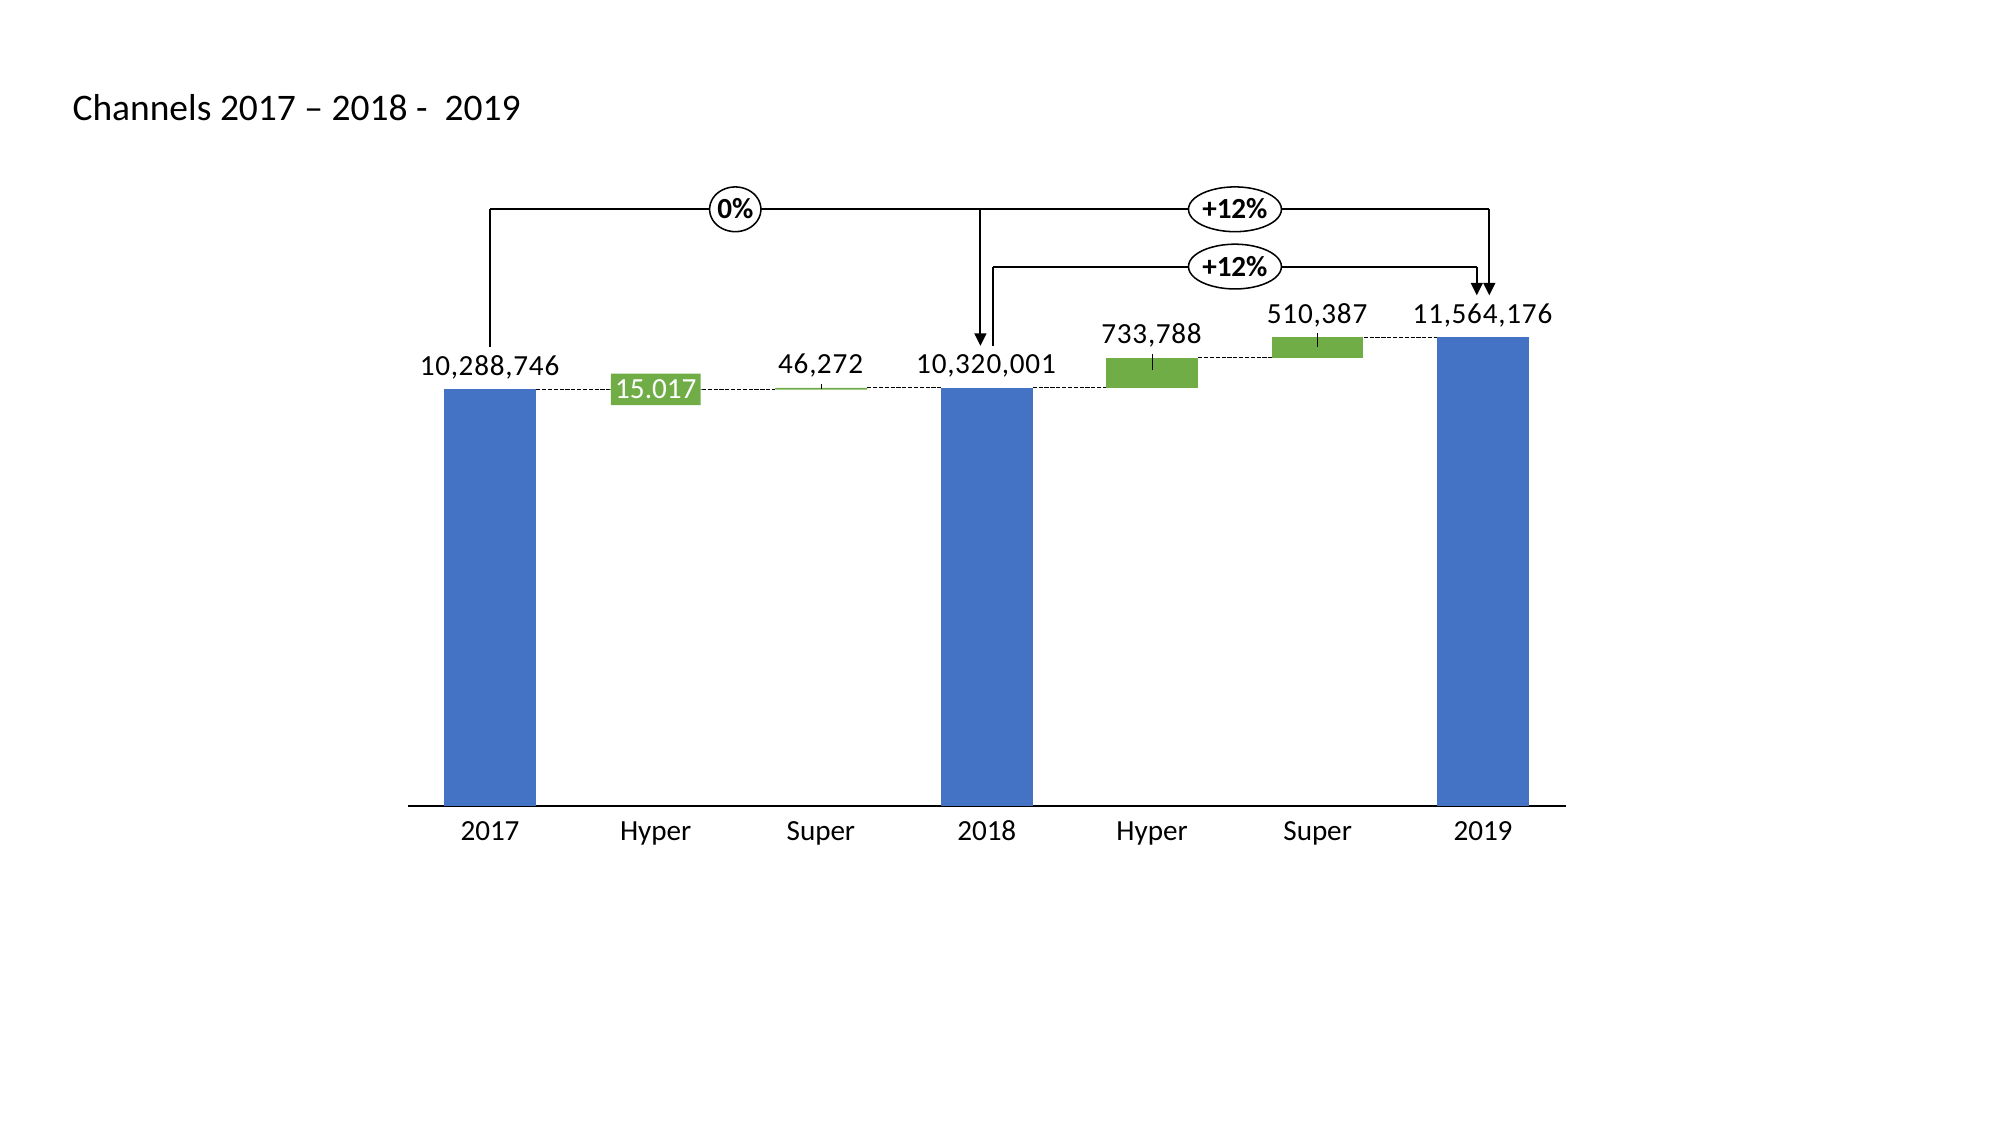

Channels 2017 – 2018 -  2019
0%
+12%
+12%

### Chart

| Category |  |  |
|---|---|---|
15.017

2017
Hyper
Super
2018
Hyper
Super

2019